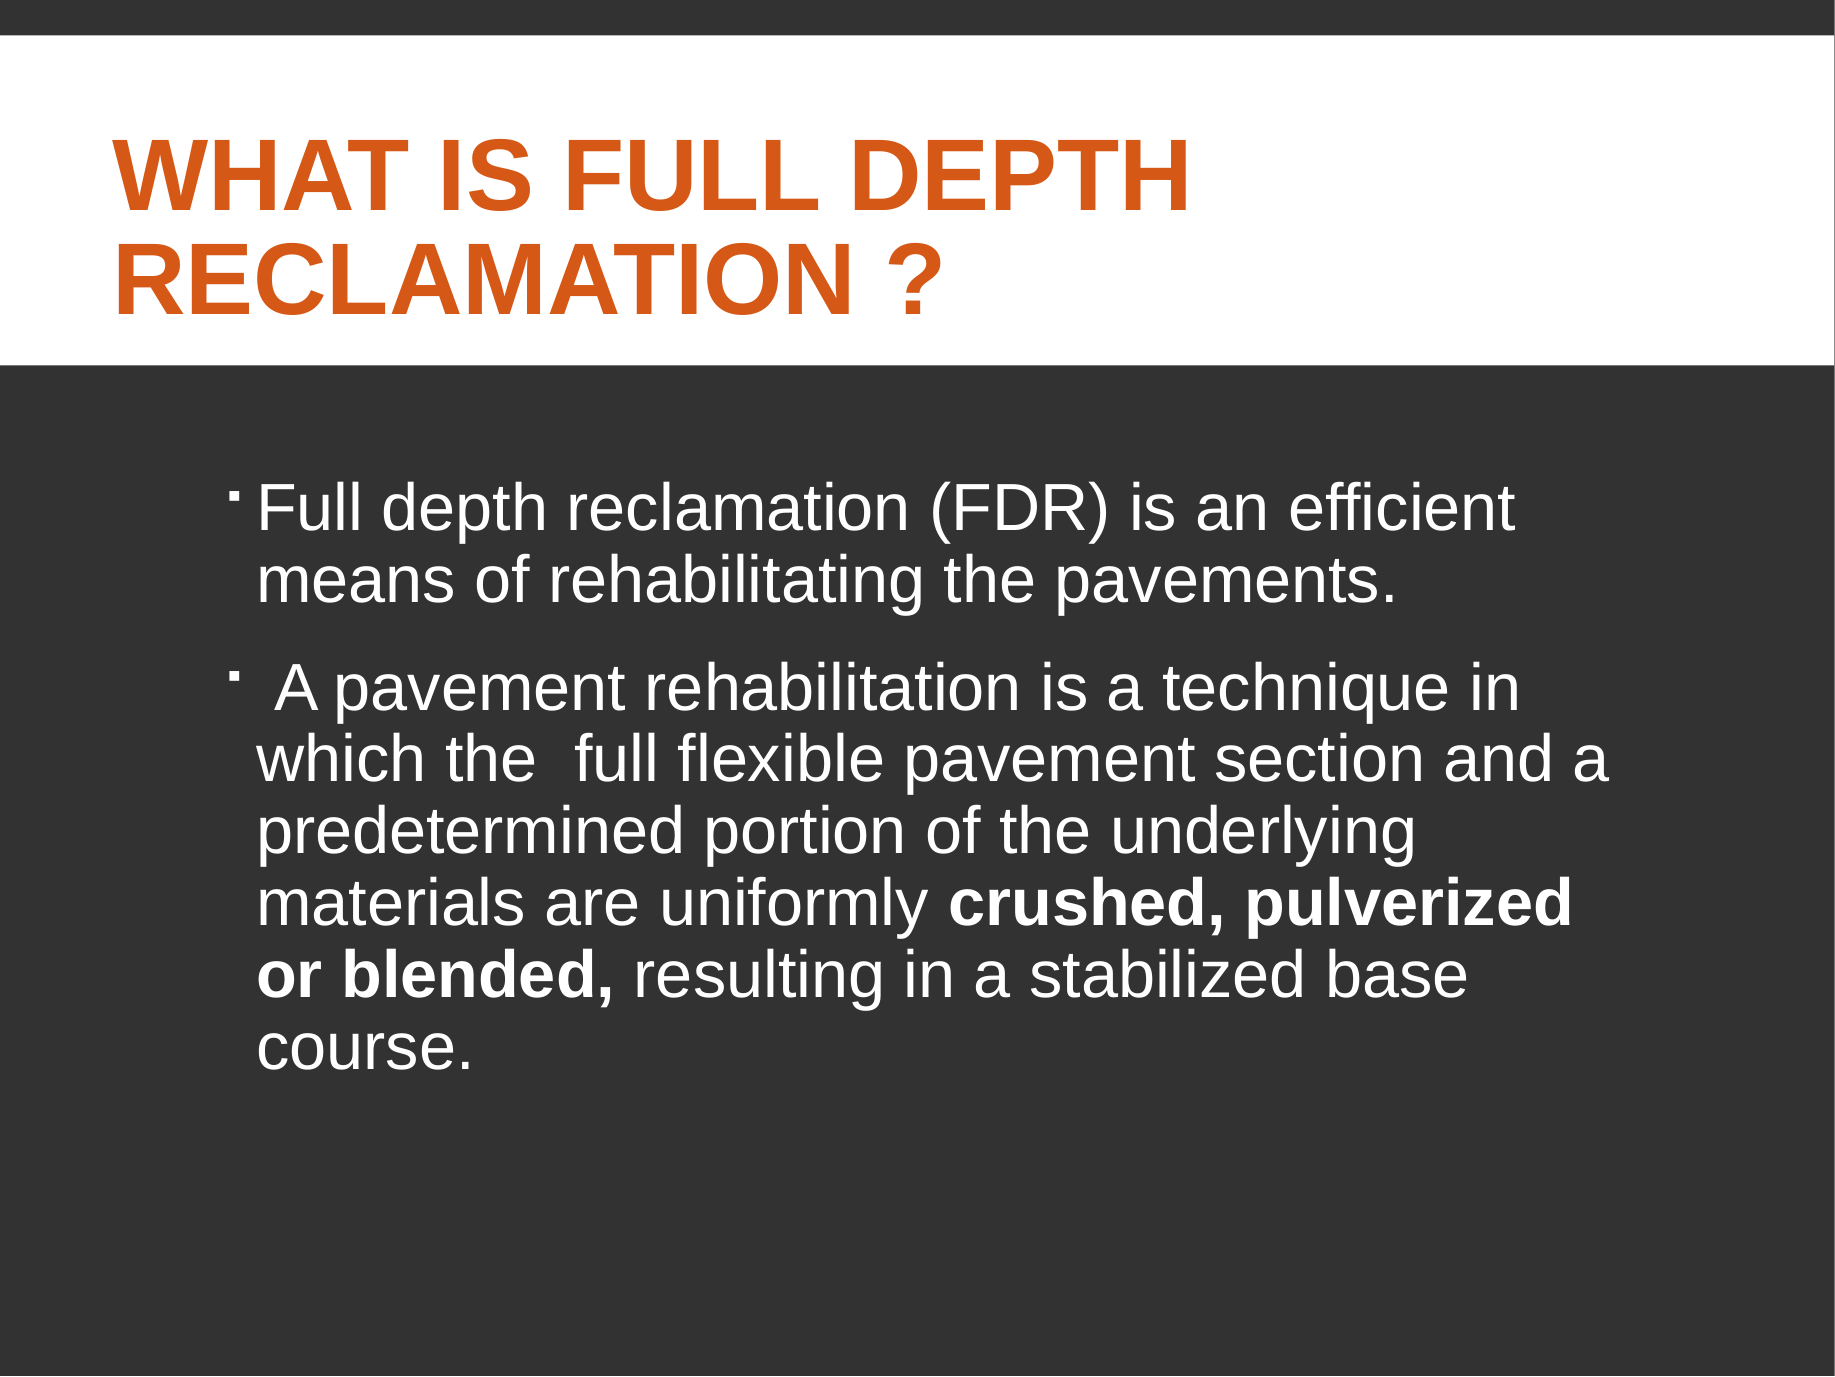

# What is Full Depth Reclamation ?
Full depth reclamation (FDR) is an efficient means of rehabilitating the pavements.
 A pavement rehabilitation is a technique in which the  full flexible pavement section and a predetermined portion of the underlying materials are uniformly crushed, pulverized or blended, resulting in a stabilized base course.